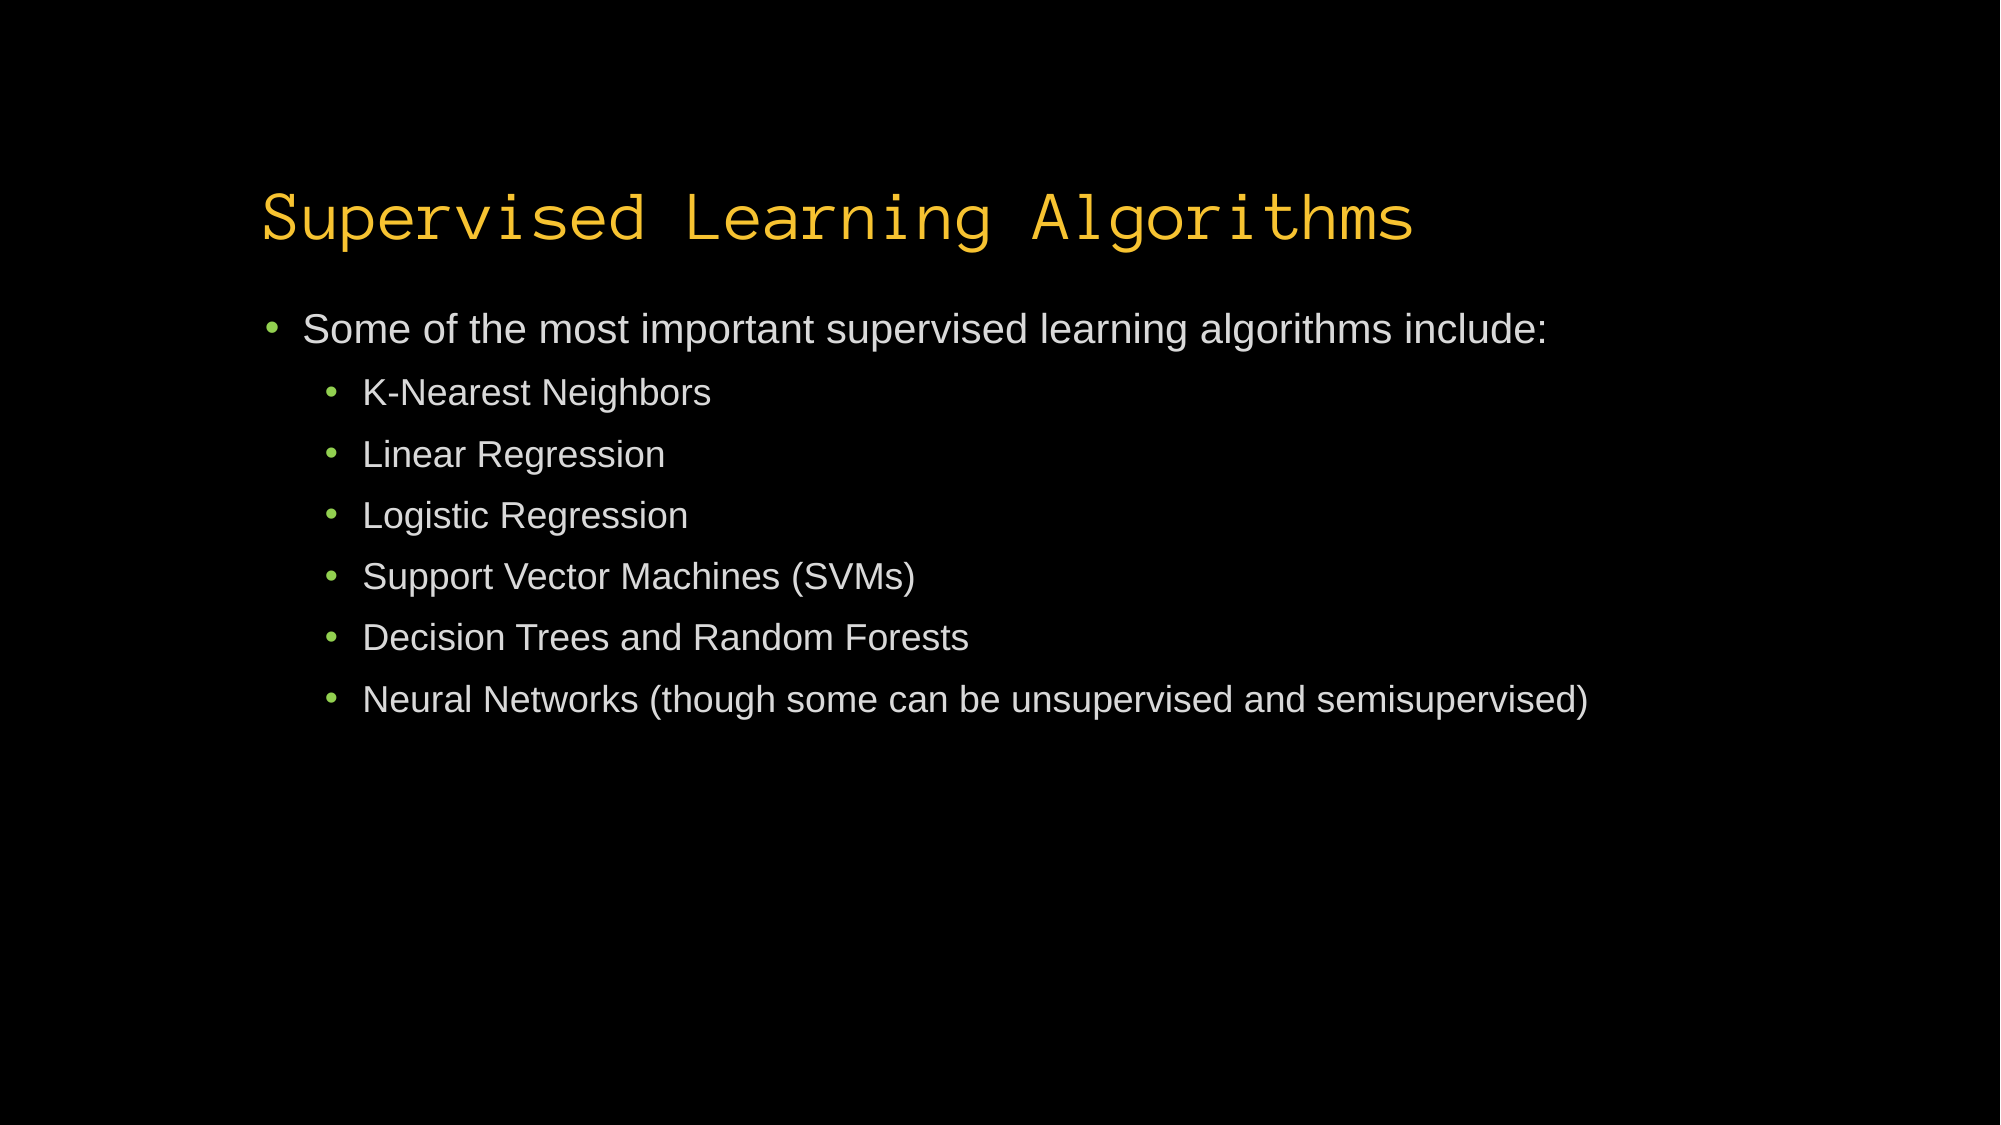

# Supervised Learning Algorithms
Some of the most important supervised learning algorithms include:
K-Nearest Neighbors
Linear Regression
Logistic Regression
Support Vector Machines (SVMs)
Decision Trees and Random Forests
Neural Networks (though some can be unsupervised and semisupervised)